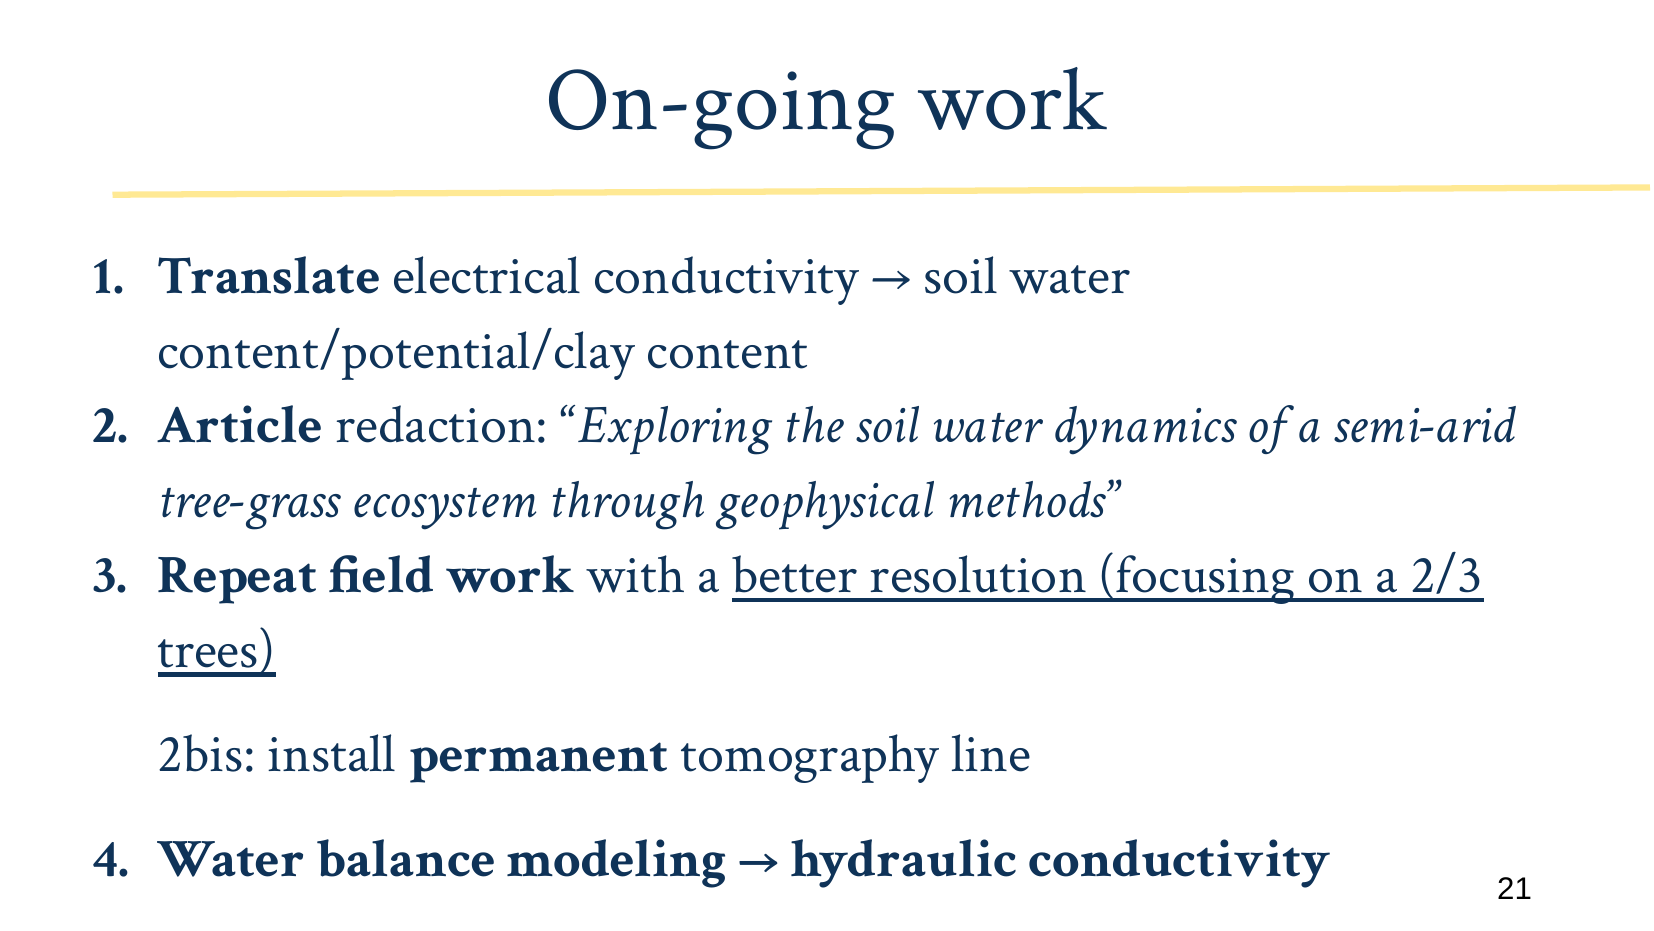

On-going work
Translate electrical conductivity → soil water content/potential/clay content
Article redaction: “Exploring the soil water dynamics of a semi-arid tree-grass ecosystem through geophysical methods”
Repeat field work with a better resolution (focusing on a 2/3 trees)
2bis: install permanent tomography line
Water balance modeling → hydraulic conductivity
21